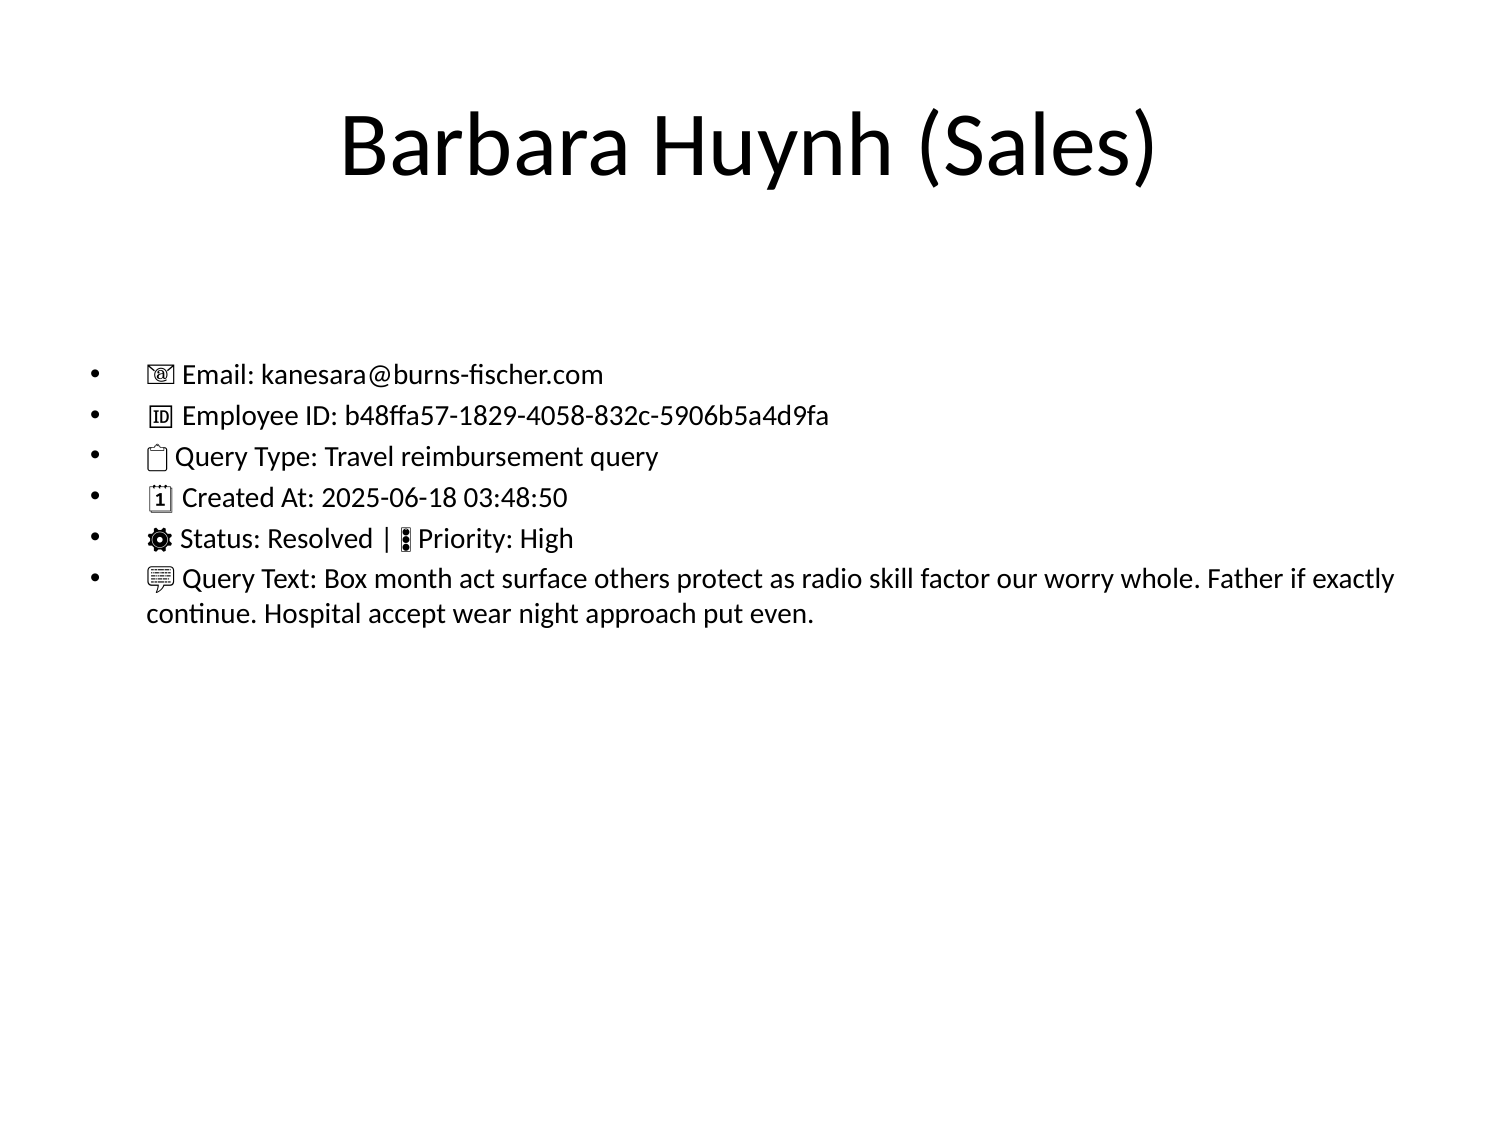

# Barbara Huynh (Sales)

📧 Email: kanesara@burns-fischer.com
🆔 Employee ID: b48ffa57-1829-4058-832c-5906b5a4d9fa
📋 Query Type: Travel reimbursement query
🗓 Created At: 2025-06-18 03:48:50
⚙ Status: Resolved | 🚦 Priority: High
💬 Query Text: Box month act surface others protect as radio skill factor our worry whole. Father if exactly continue. Hospital accept wear night approach put even.